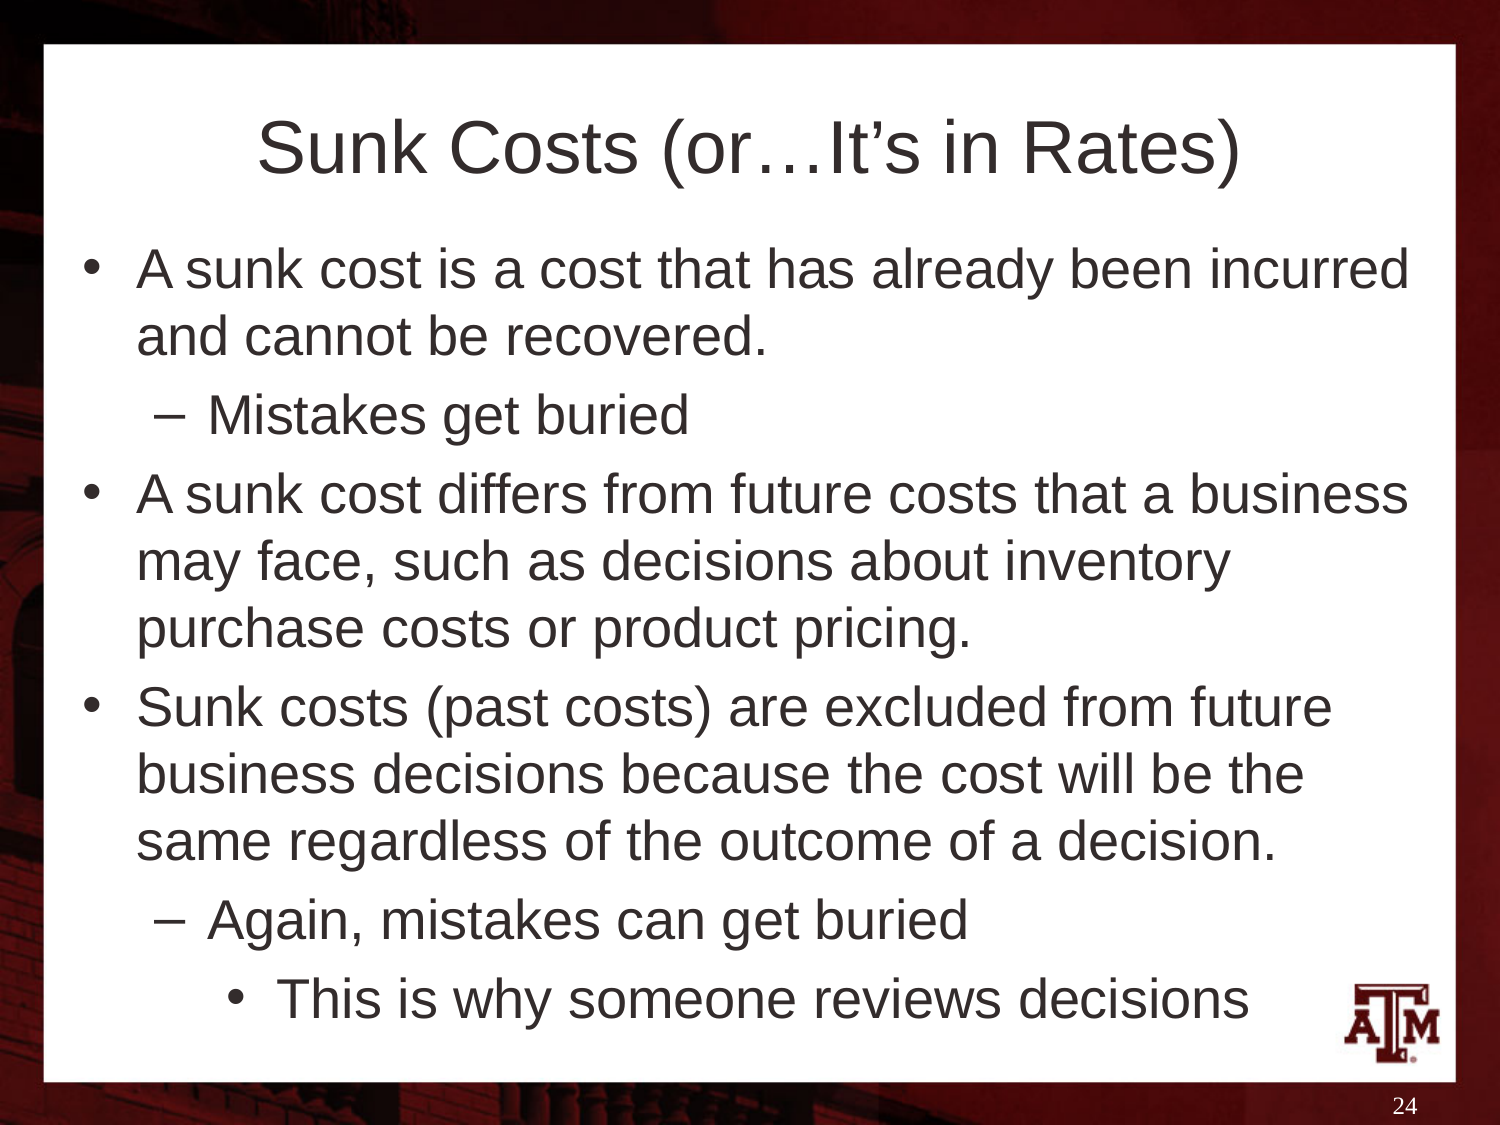

# Sunk Costs (or…It’s in Rates)
A sunk cost is a cost that has already been incurred and cannot be recovered.
Mistakes get buried
A sunk cost differs from future costs that a business may face, such as decisions about inventory purchase costs or product pricing.
Sunk costs (past costs) are excluded from future business decisions because the cost will be the same regardless of the outcome of a decision.
Again, mistakes can get buried
This is why someone reviews decisions

24